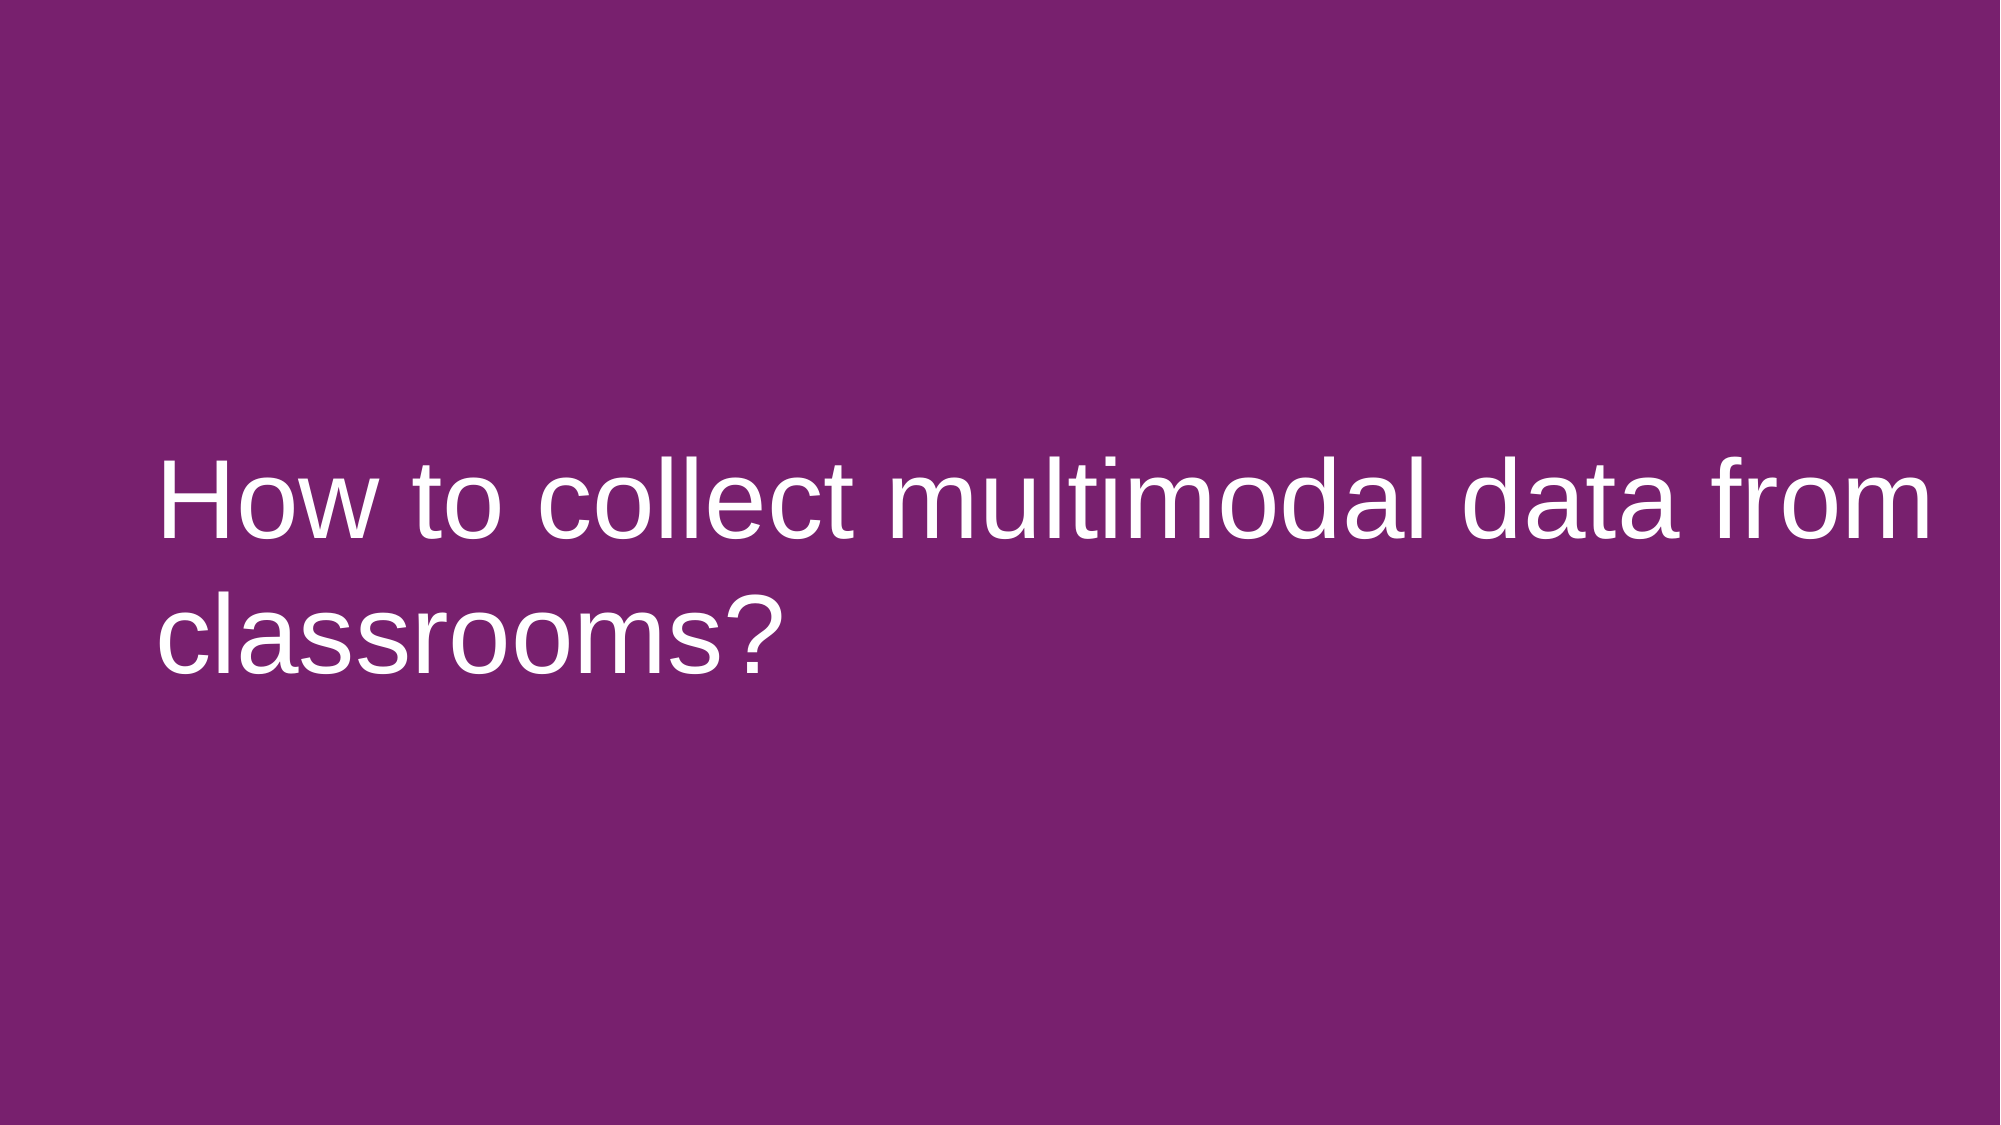

How to collect multimodal data from classrooms?